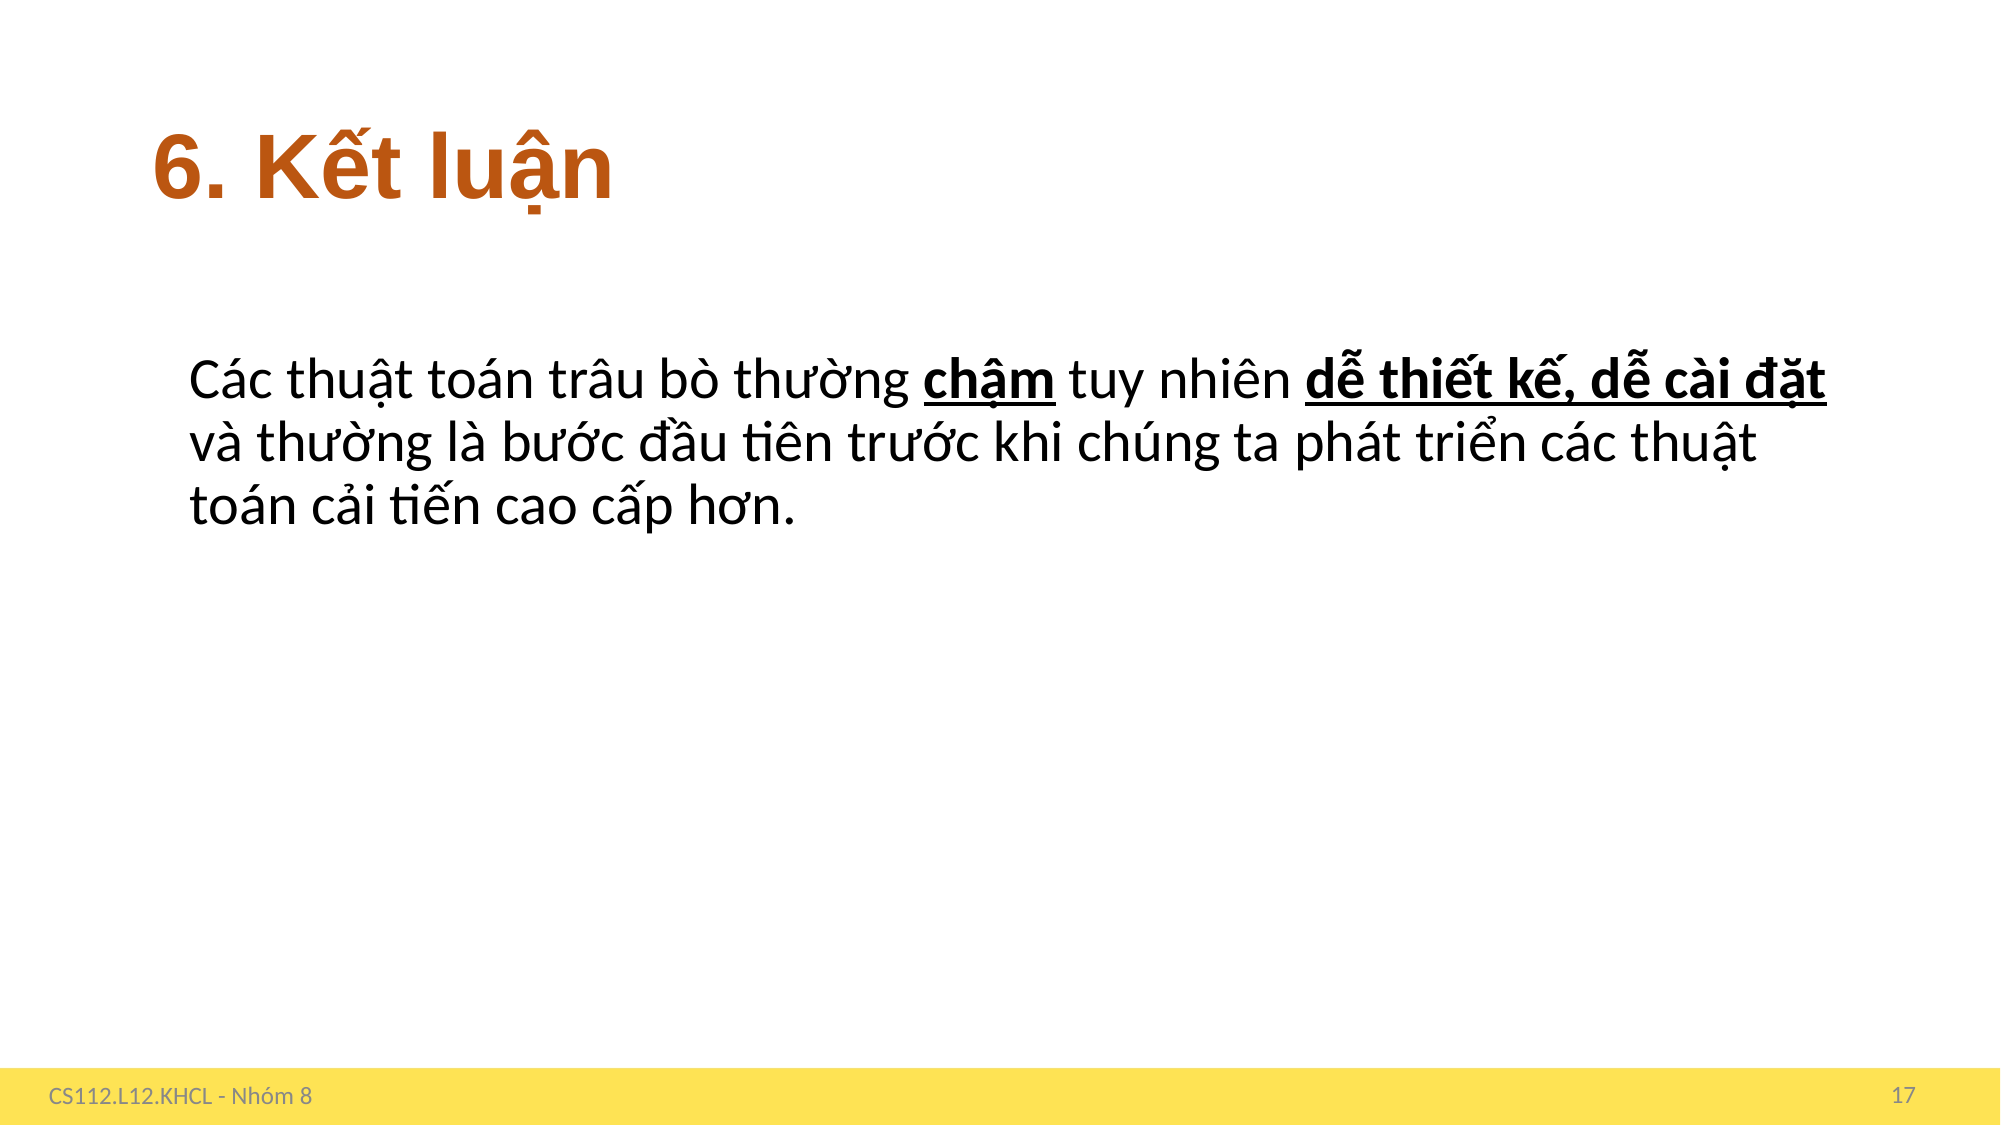

# 6. Kết luận
Các thuật toán trâu bò thường chậm tuy nhiên dễ thiết kế, dễ cài đặt và thường là bước đầu tiên trước khi chúng ta phát triển các thuật toán cải tiến cao cấp hơn.

17
CS112.L12.KHCL - Nhóm 8